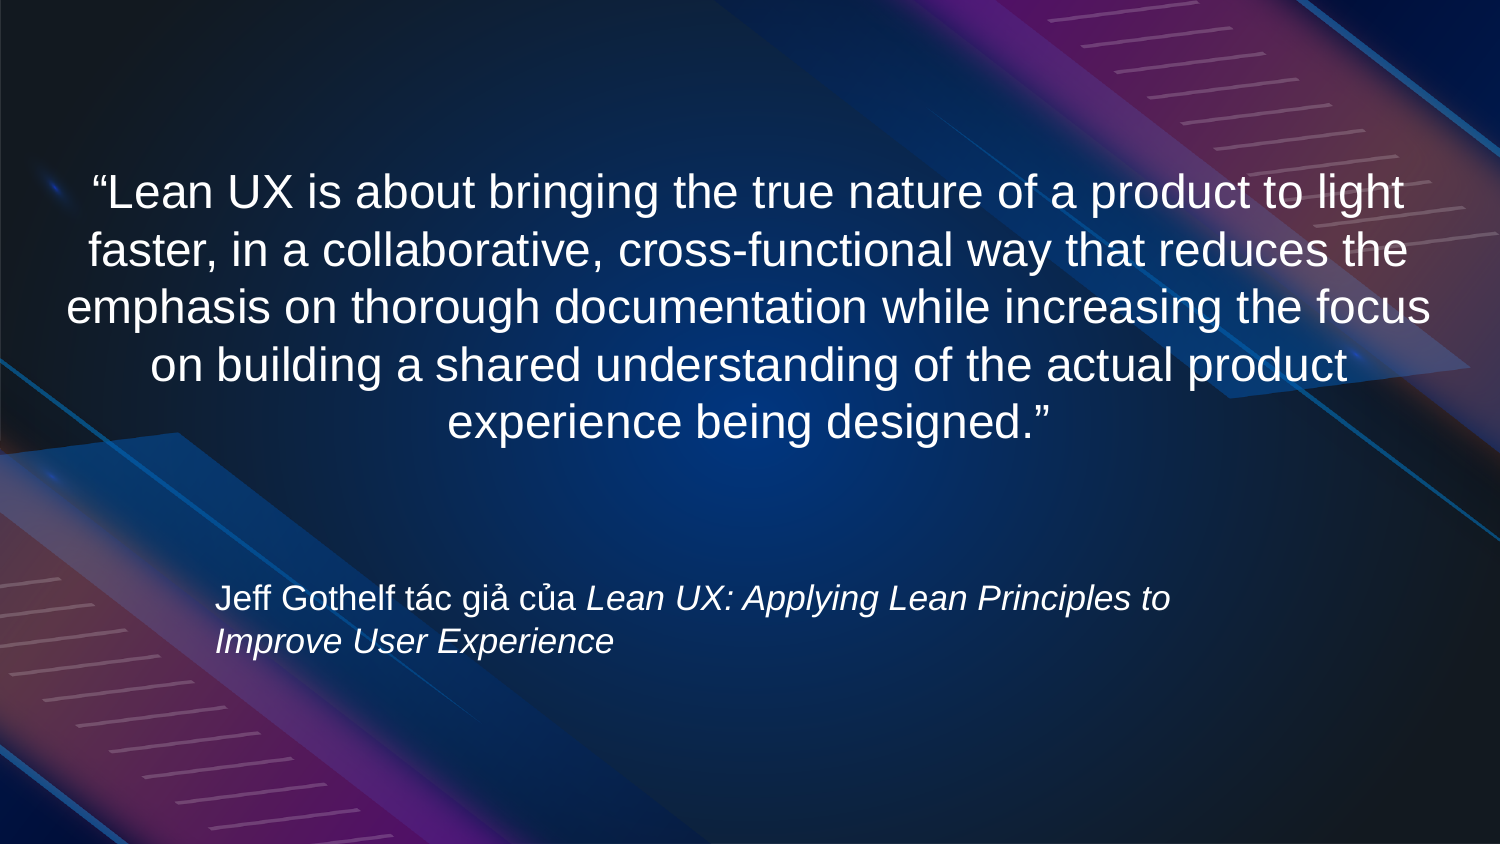

# “Lean UX is about bringing the true nature of a product to light faster, in a collaborative, cross-functional way that reduces the emphasis on thorough documentation while increasing the focus on building a shared understanding of the actual product experience being designed.”
Jeff Gothelf tác giả của Lean UX: Applying Lean Principles to Improve User Experience